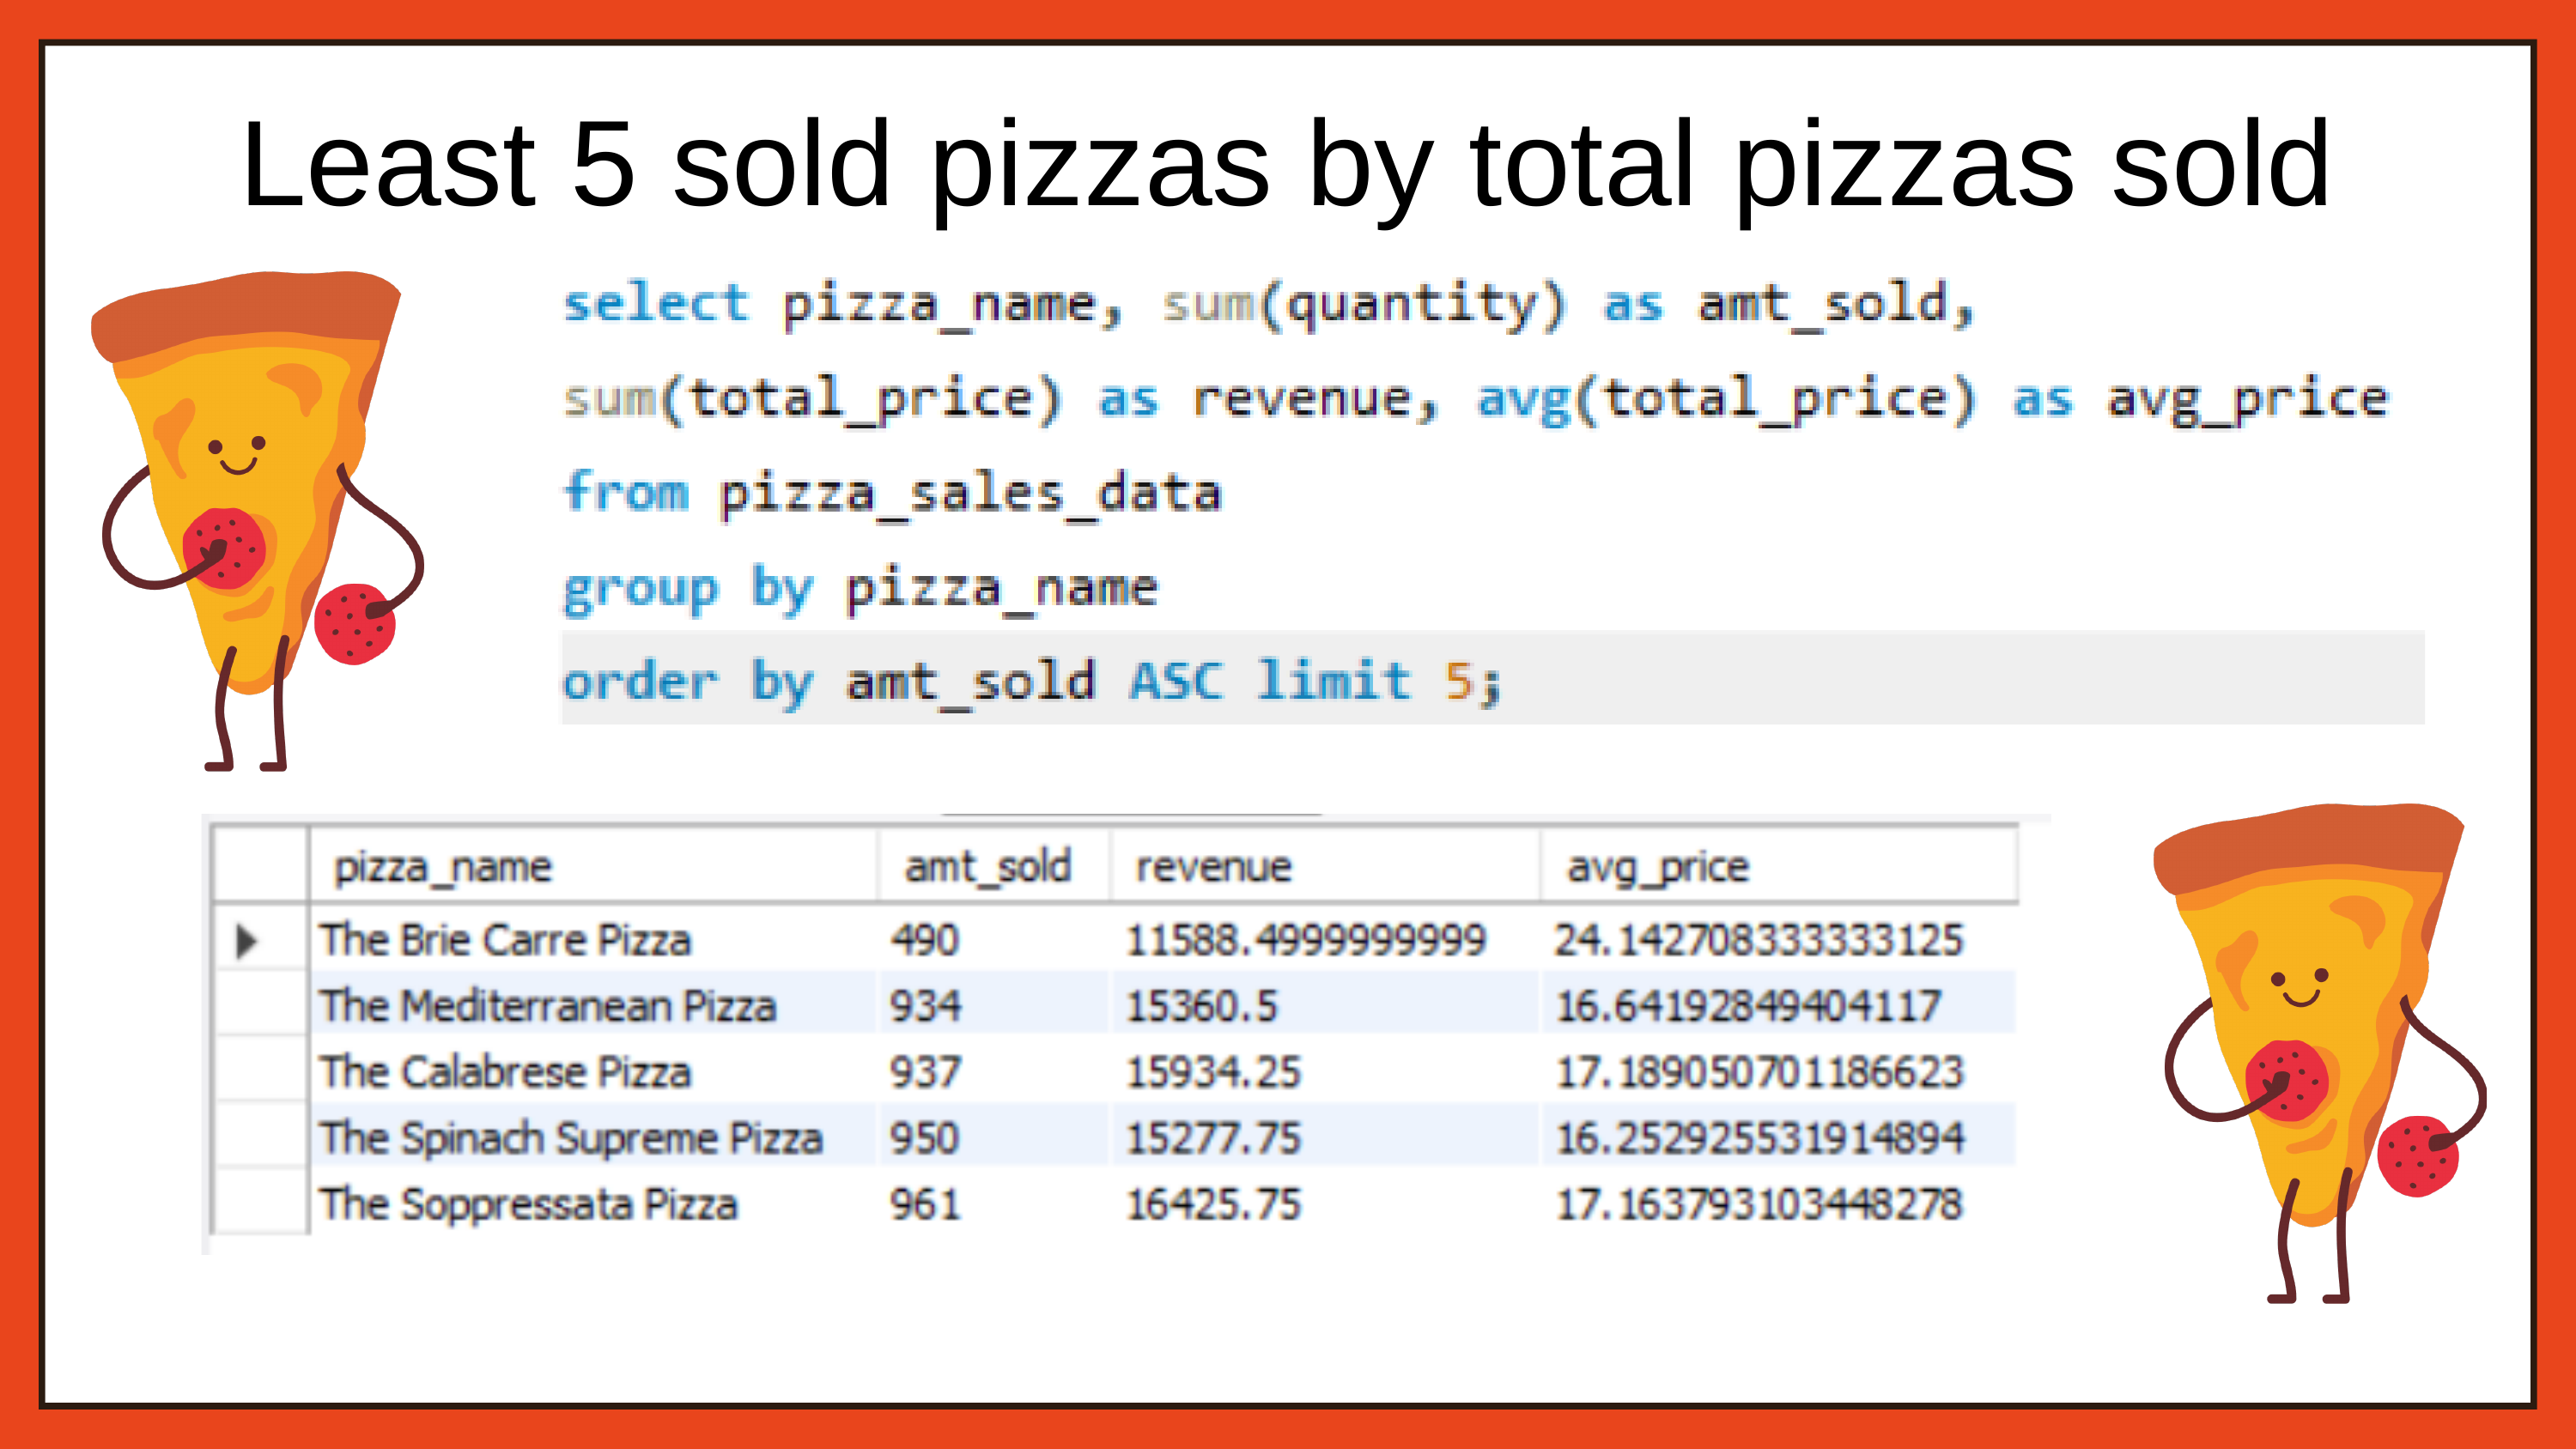

Least 5 sold pizzas by total pizzas sold